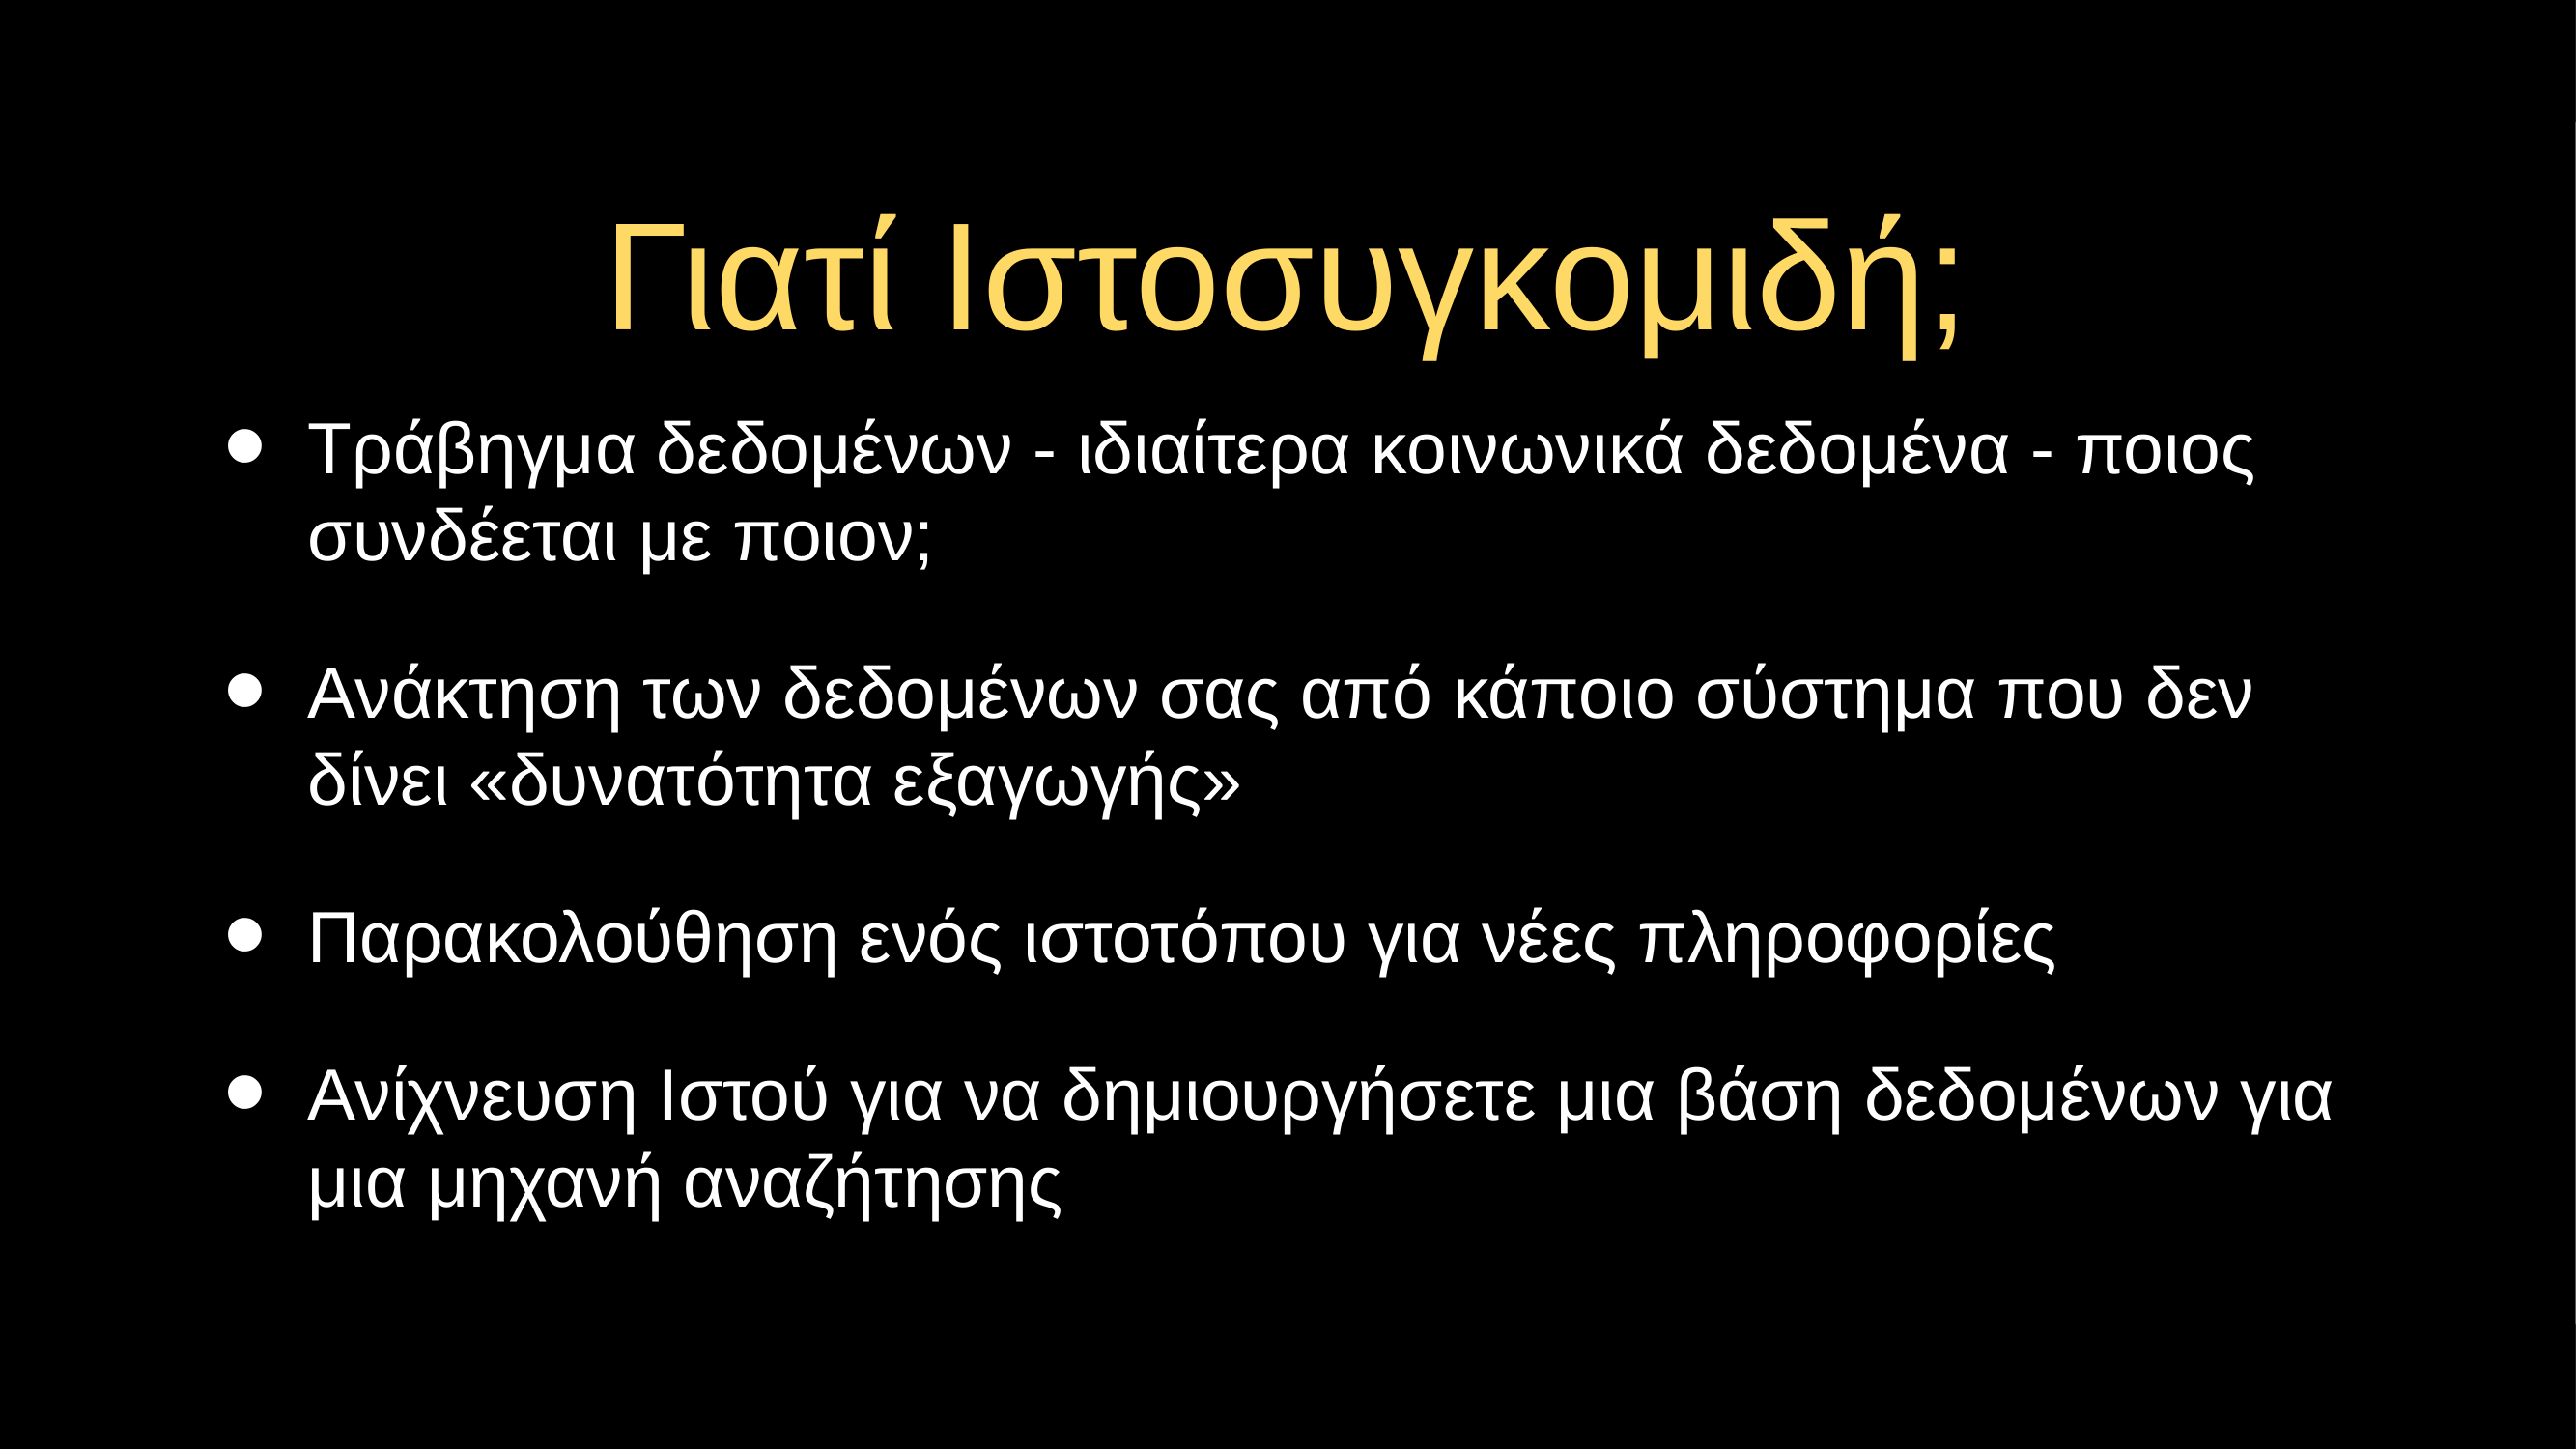

# Γιατί Ιστοσυγκομιδή;
Τράβηγμα δεδομένων - ιδιαίτερα κοινωνικά δεδομένα - ποιος συνδέεται με ποιον;
Ανάκτηση των δεδομένων σας από κάποιο σύστημα που δεν δίνει «δυνατότητα εξαγωγής»
Παρακολούθηση ενός ιστοτόπου για νέες πληροφορίες
Ανίχνευση Ιστού για να δημιουργήσετε μια βάση δεδομένων για μια μηχανή αναζήτησης